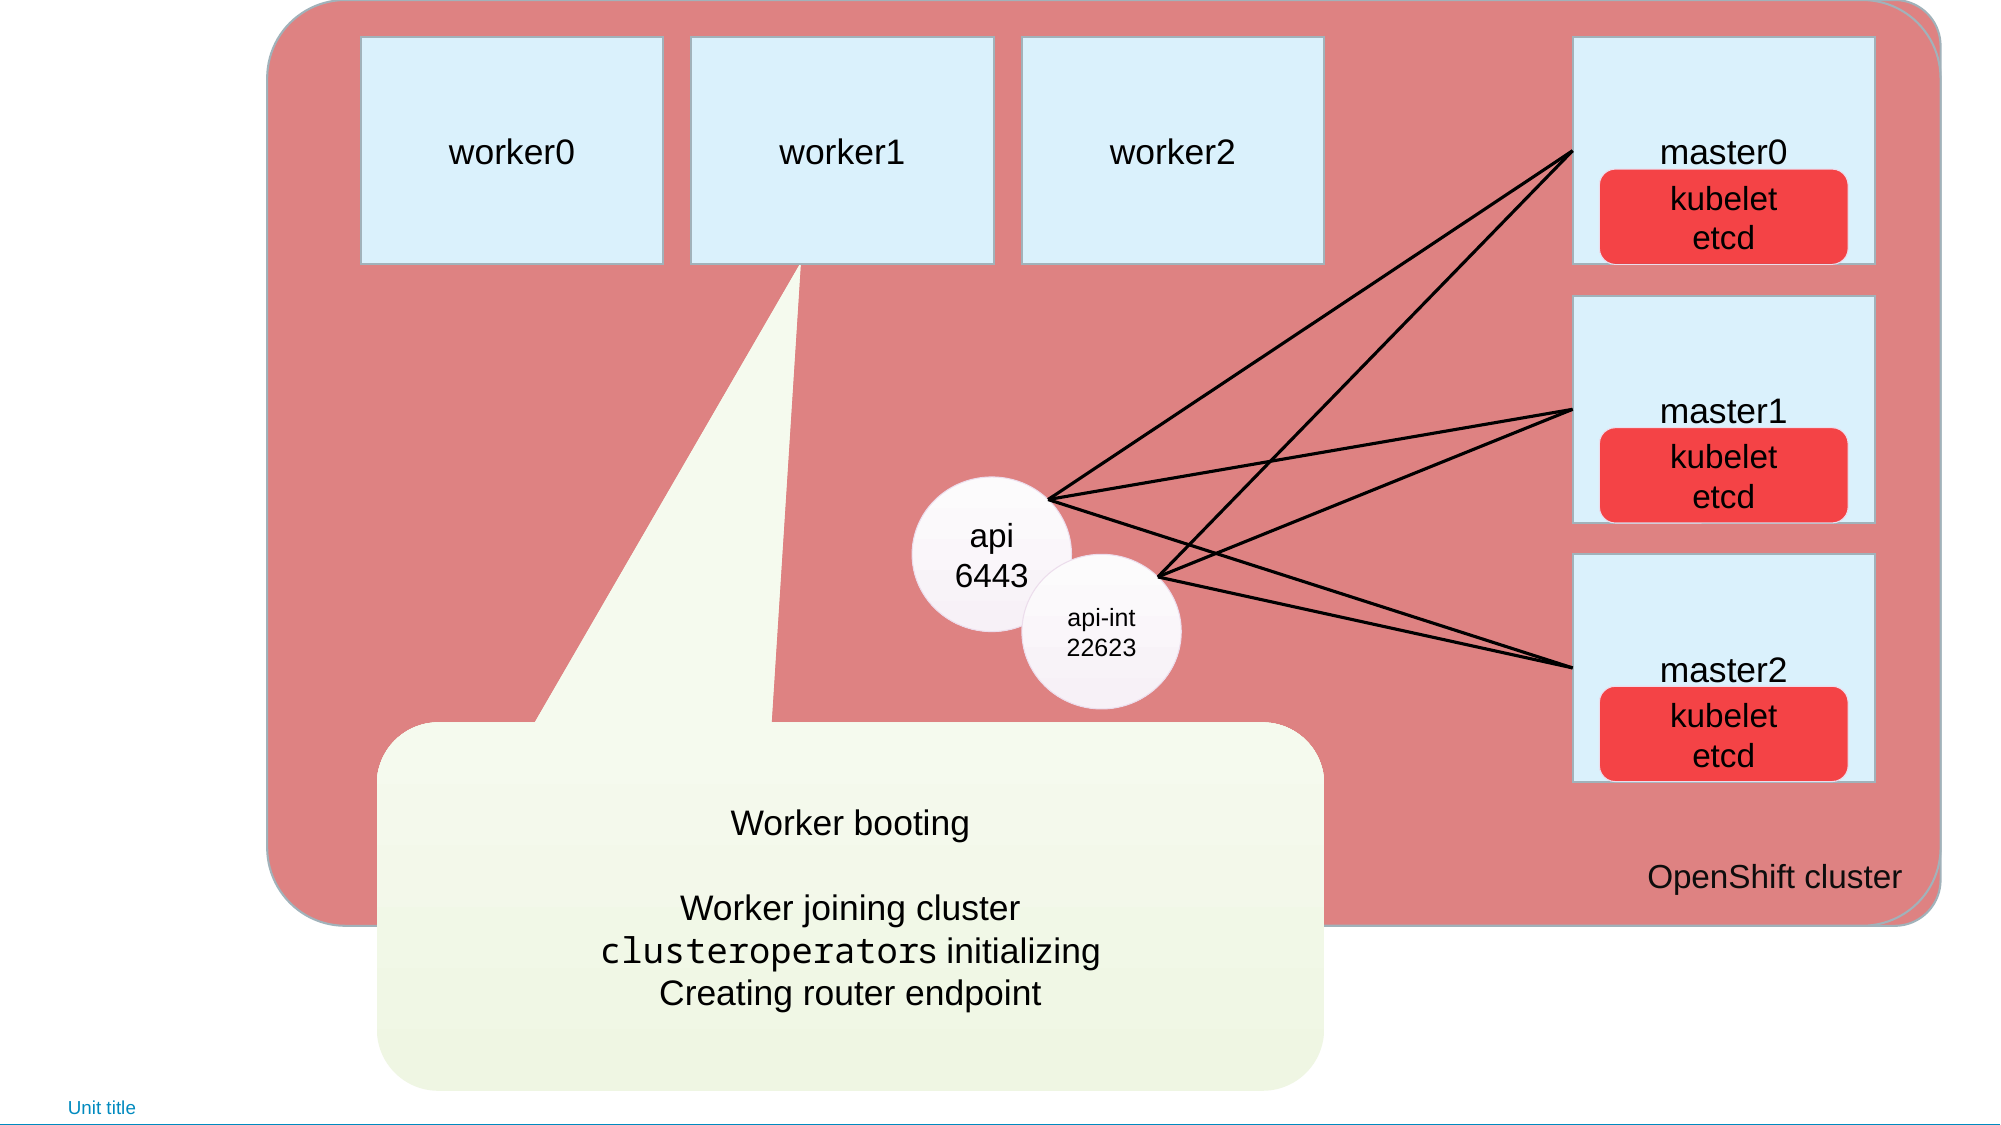

OpenShift cluster
OpenShift cluster
worker0
worker1
worker2
master0
master1
master2
kubelet
etcd
kubelet
etcd
api
6443
api-int
22623
kubelet
etcd
Worker booting

Worker joining cluster
clusteroperators initializing
Creating router endpoint